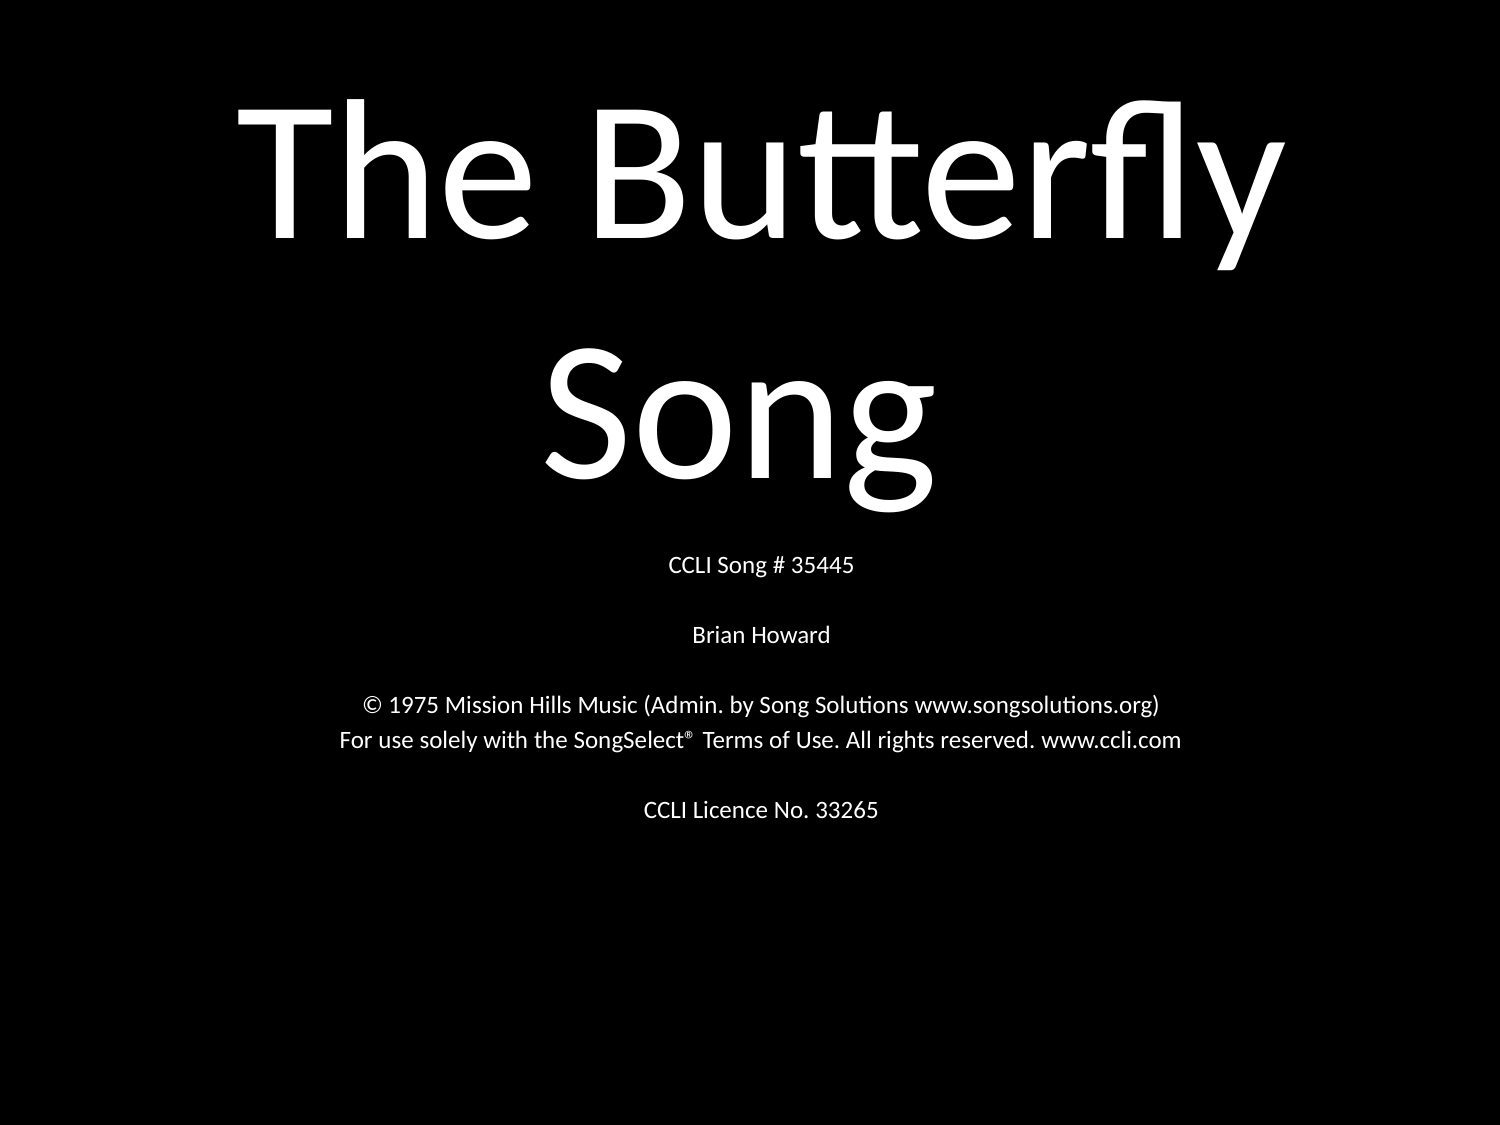

The Butterfly Song
CCLI Song # 35445

Brian Howard

© 1975 Mission Hills Music (Admin. by Song Solutions www.songsolutions.org)
For use solely with the SongSelect® Terms of Use. All rights reserved. www.ccli.com

CCLI Licence No. 33265